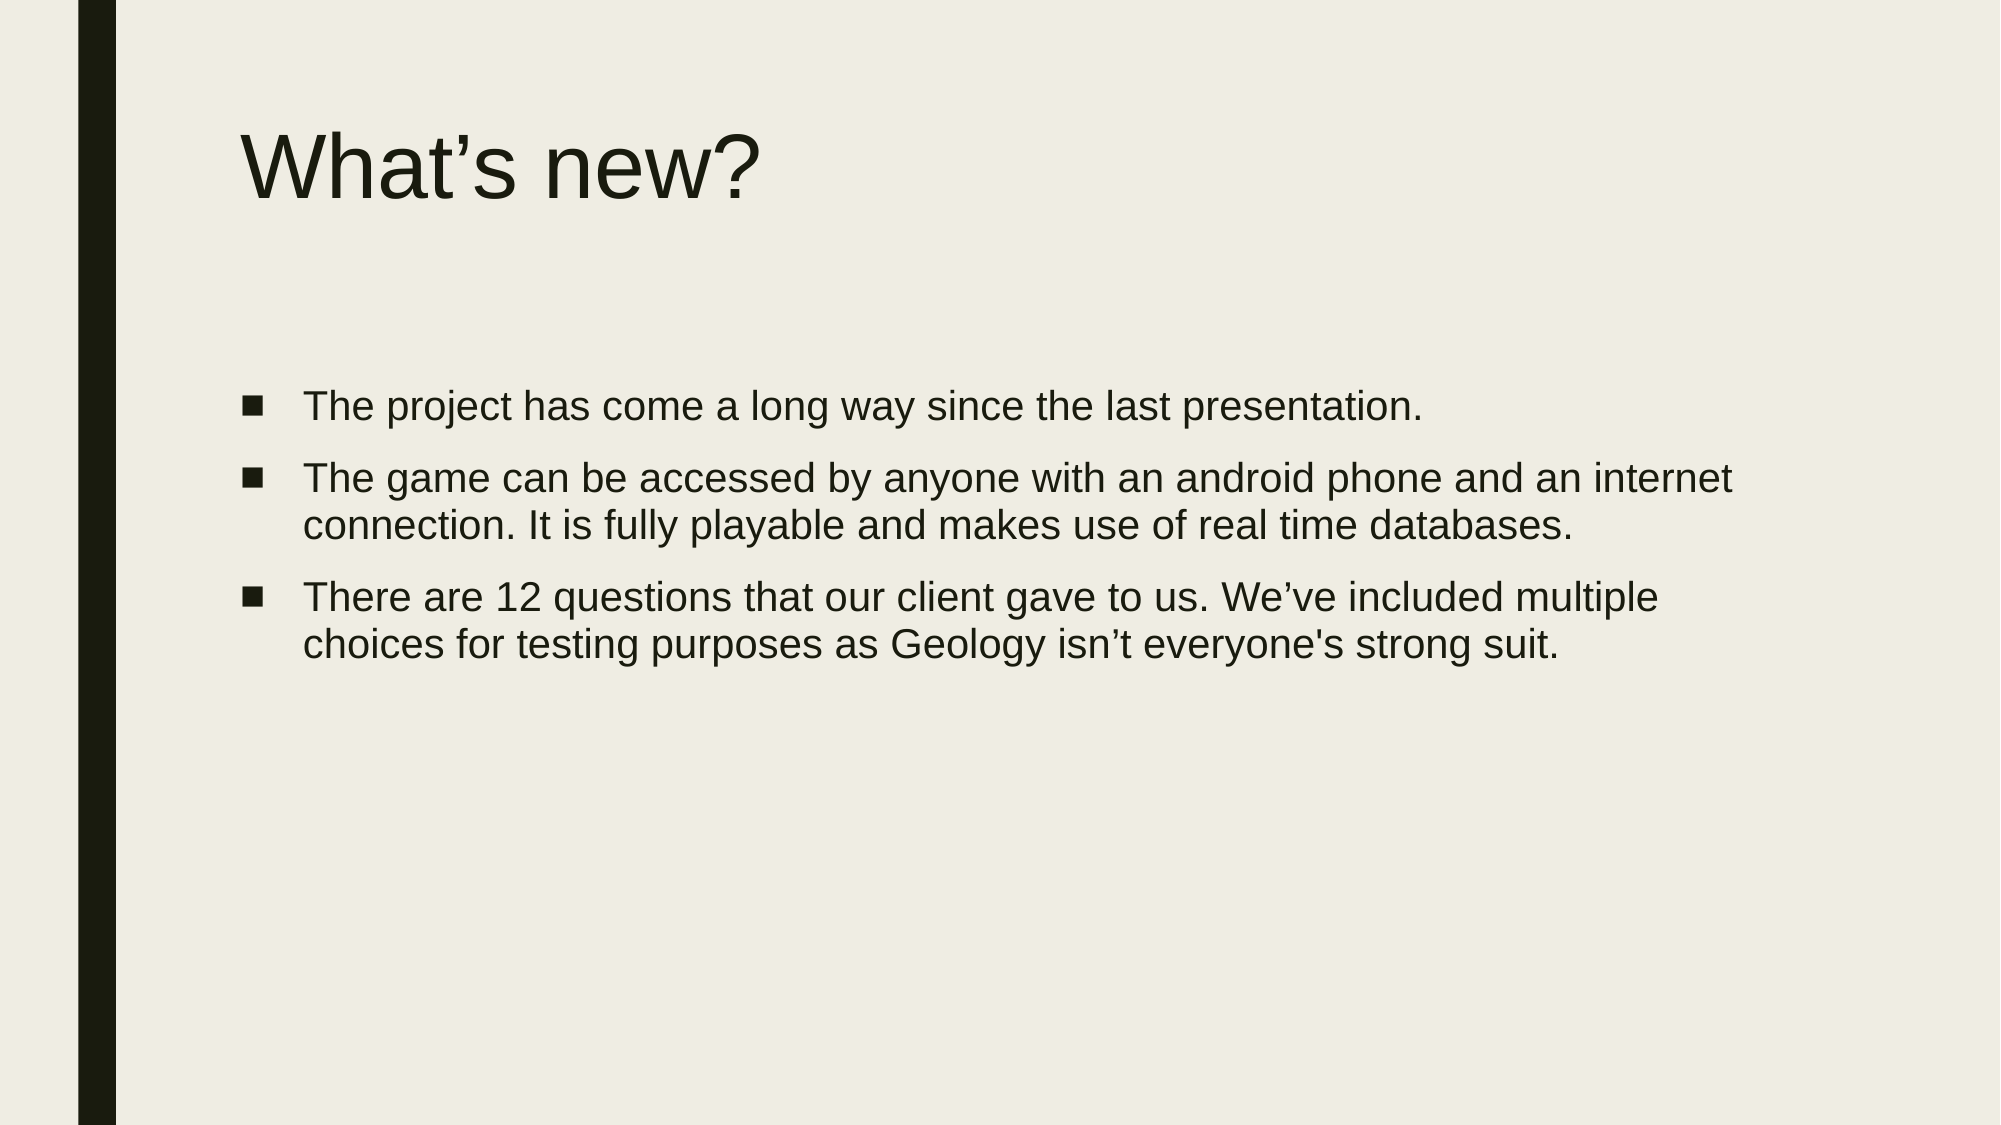

# What’s new?
The project has come a long way since the last presentation.
The game can be accessed by anyone with an android phone and an internet connection. It is fully playable and makes use of real time databases.
There are 12 questions that our client gave to us. We’ve included multiple choices for testing purposes as Geology isn’t everyone's strong suit.